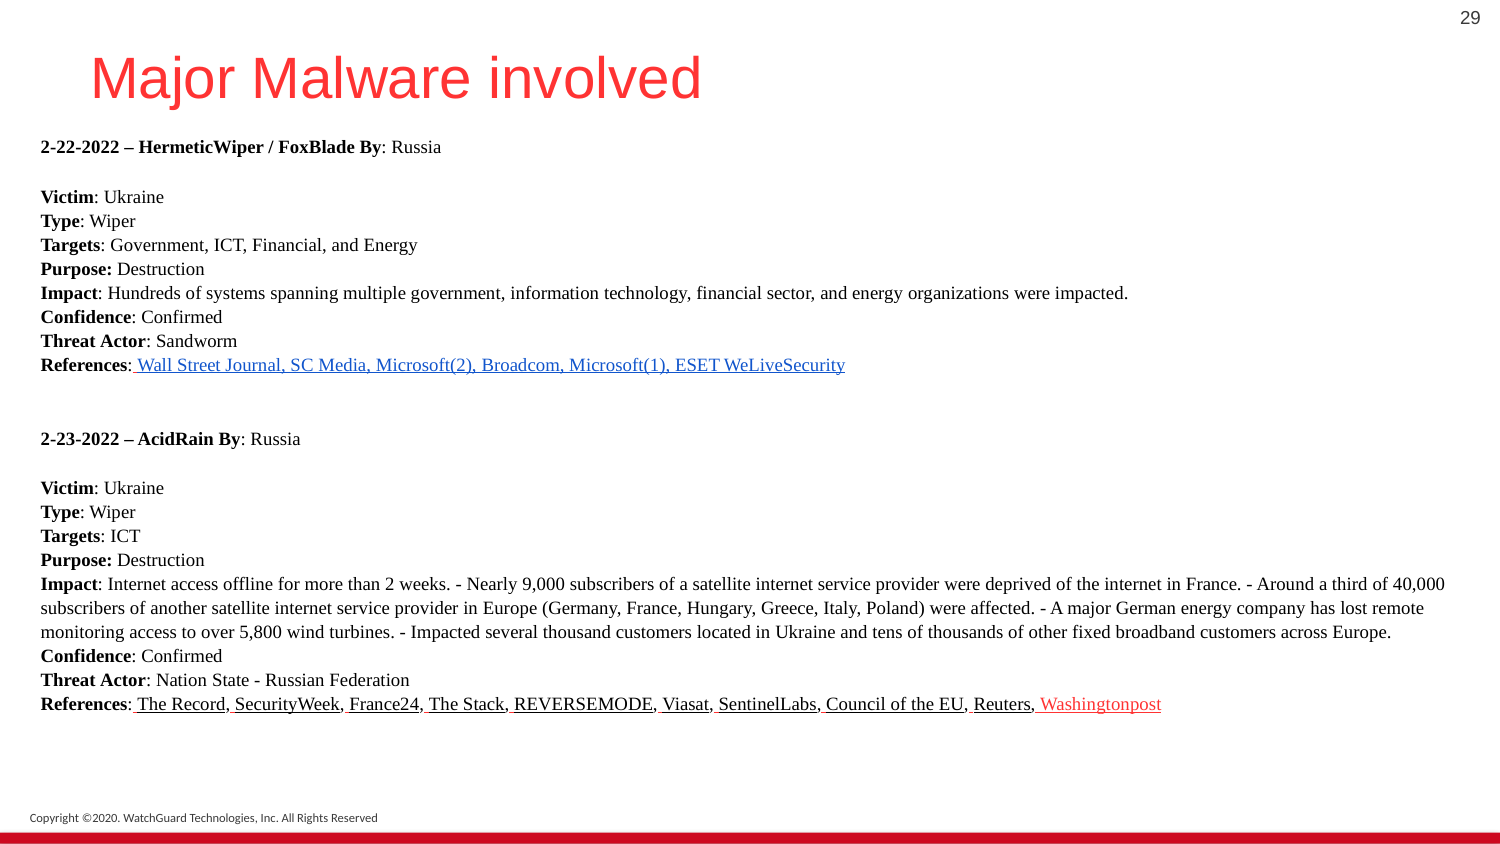

29
# Major Malware involved
2-22-2022 – HermeticWiper / FoxBlade By: Russia
Victim: Ukraine
Type: Wiper
Targets: Government, ICT, Financial, and Energy
Purpose: Destruction
Impact: Hundreds of systems spanning multiple government, information technology, financial sector, and energy organizations were impacted.
Confidence: Confirmed
Threat Actor: Sandworm
References: Wall Street Journal, SC Media, Microsoft(2), Broadcom, Microsoft(1), ESET WeLiveSecurity
2-23-2022 – AcidRain By: Russia
Victim: Ukraine
Type: Wiper
Targets: ICT
Purpose: Destruction
Impact: Internet access offline for more than 2 weeks. - Nearly 9,000 subscribers of a satellite internet service provider were deprived of the internet in France. - Around a third of 40,000 subscribers of another satellite internet service provider in Europe (Germany, France, Hungary, Greece, Italy, Poland) were affected. - A major German energy company has lost remote monitoring access to over 5,800 wind turbines. - Impacted several thousand customers located in Ukraine and tens of thousands of other fixed broadband customers across Europe.
Confidence: Confirmed
Threat Actor: Nation State - Russian Federation
References: The Record, SecurityWeek, France24, The Stack, REVERSEMODE, Viasat, SentinelLabs, Council of the EU, Reuters, Washingtonpost